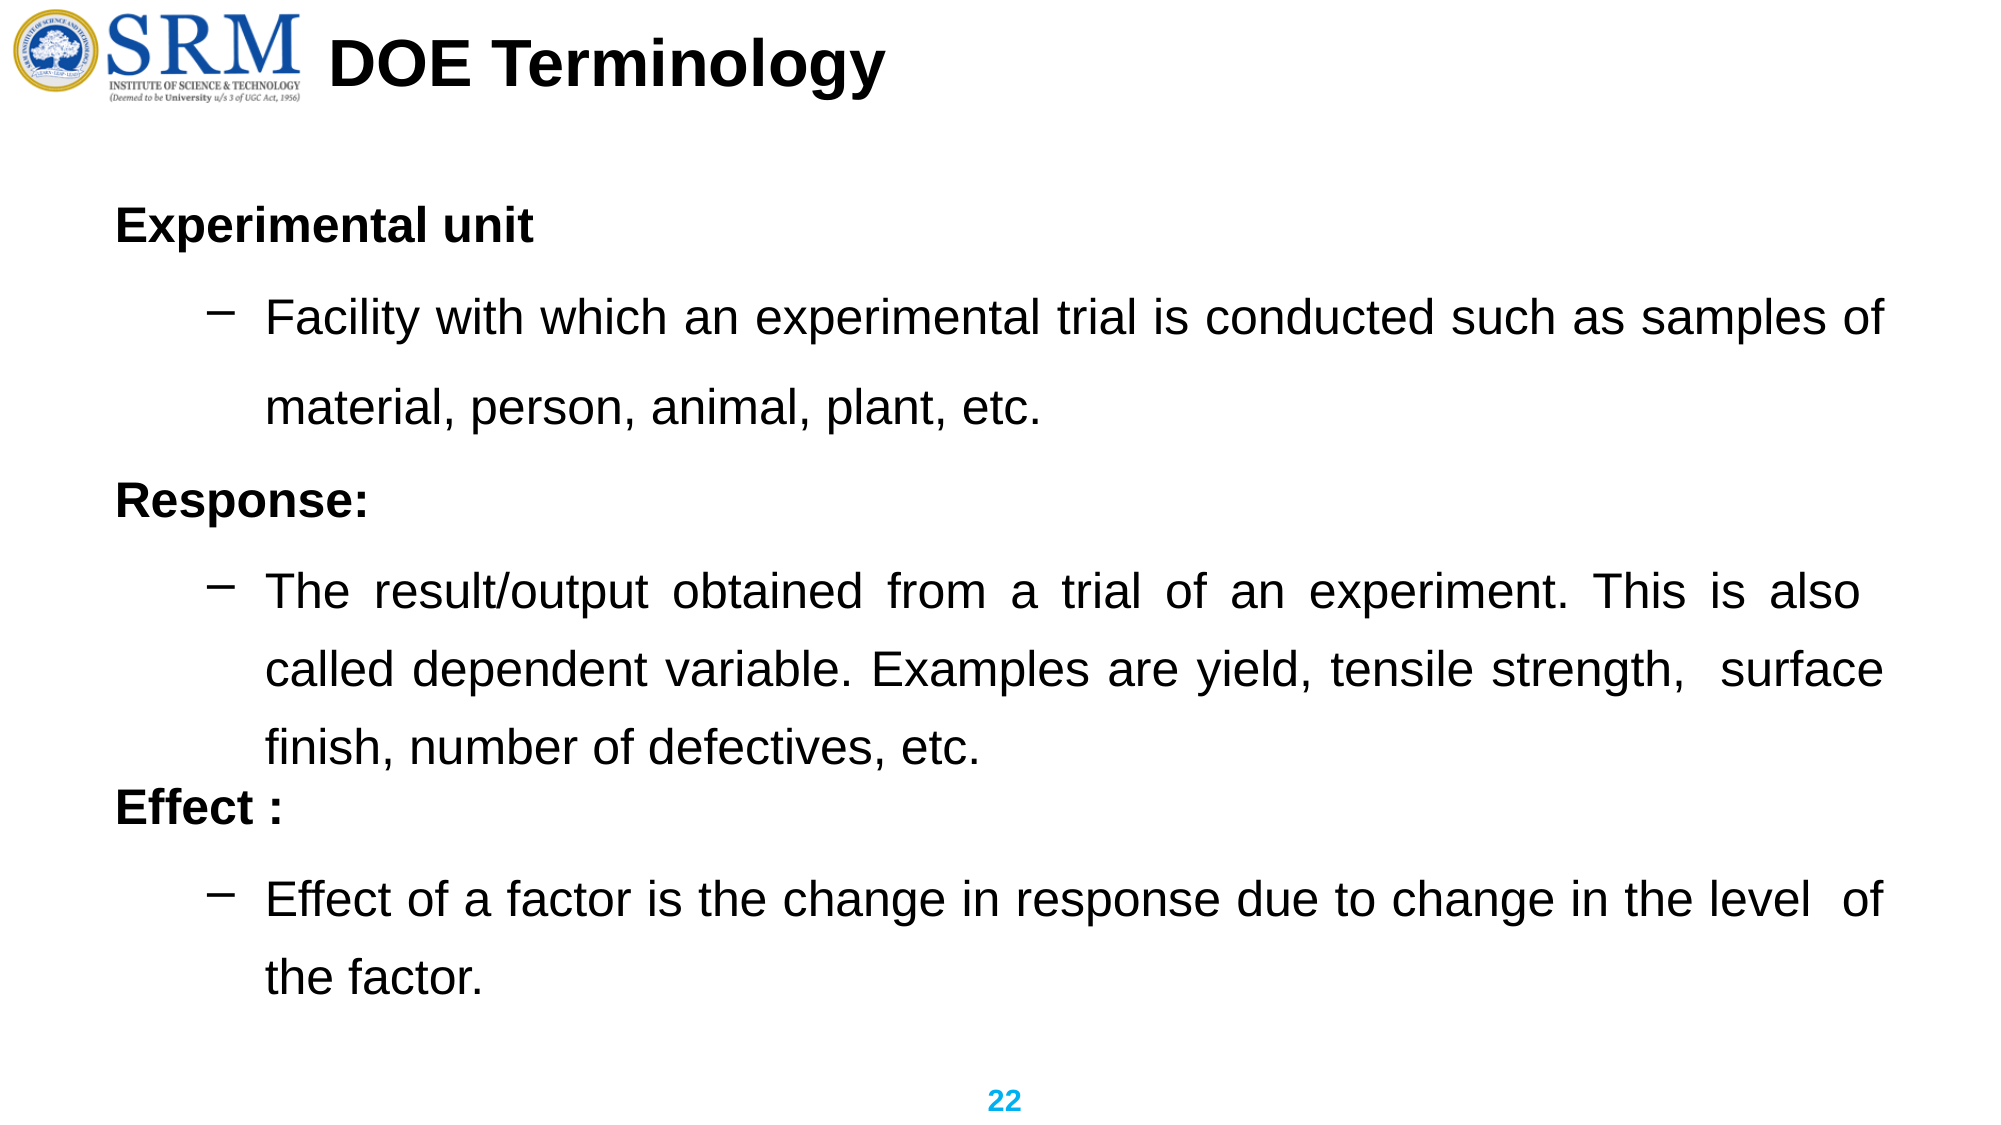

# DOE Terminology
Experimental unit
Facility with which an experimental trial is conducted such as samples of material, person, animal, plant, etc.
Response:
The result/output obtained from a trial of an experiment. This is also  called dependent variable. Examples are yield, tensile strength,  surface finish, number of defectives, etc.
Effect :
Effect of a factor is the change in response due to change in the level  of the factor.

22